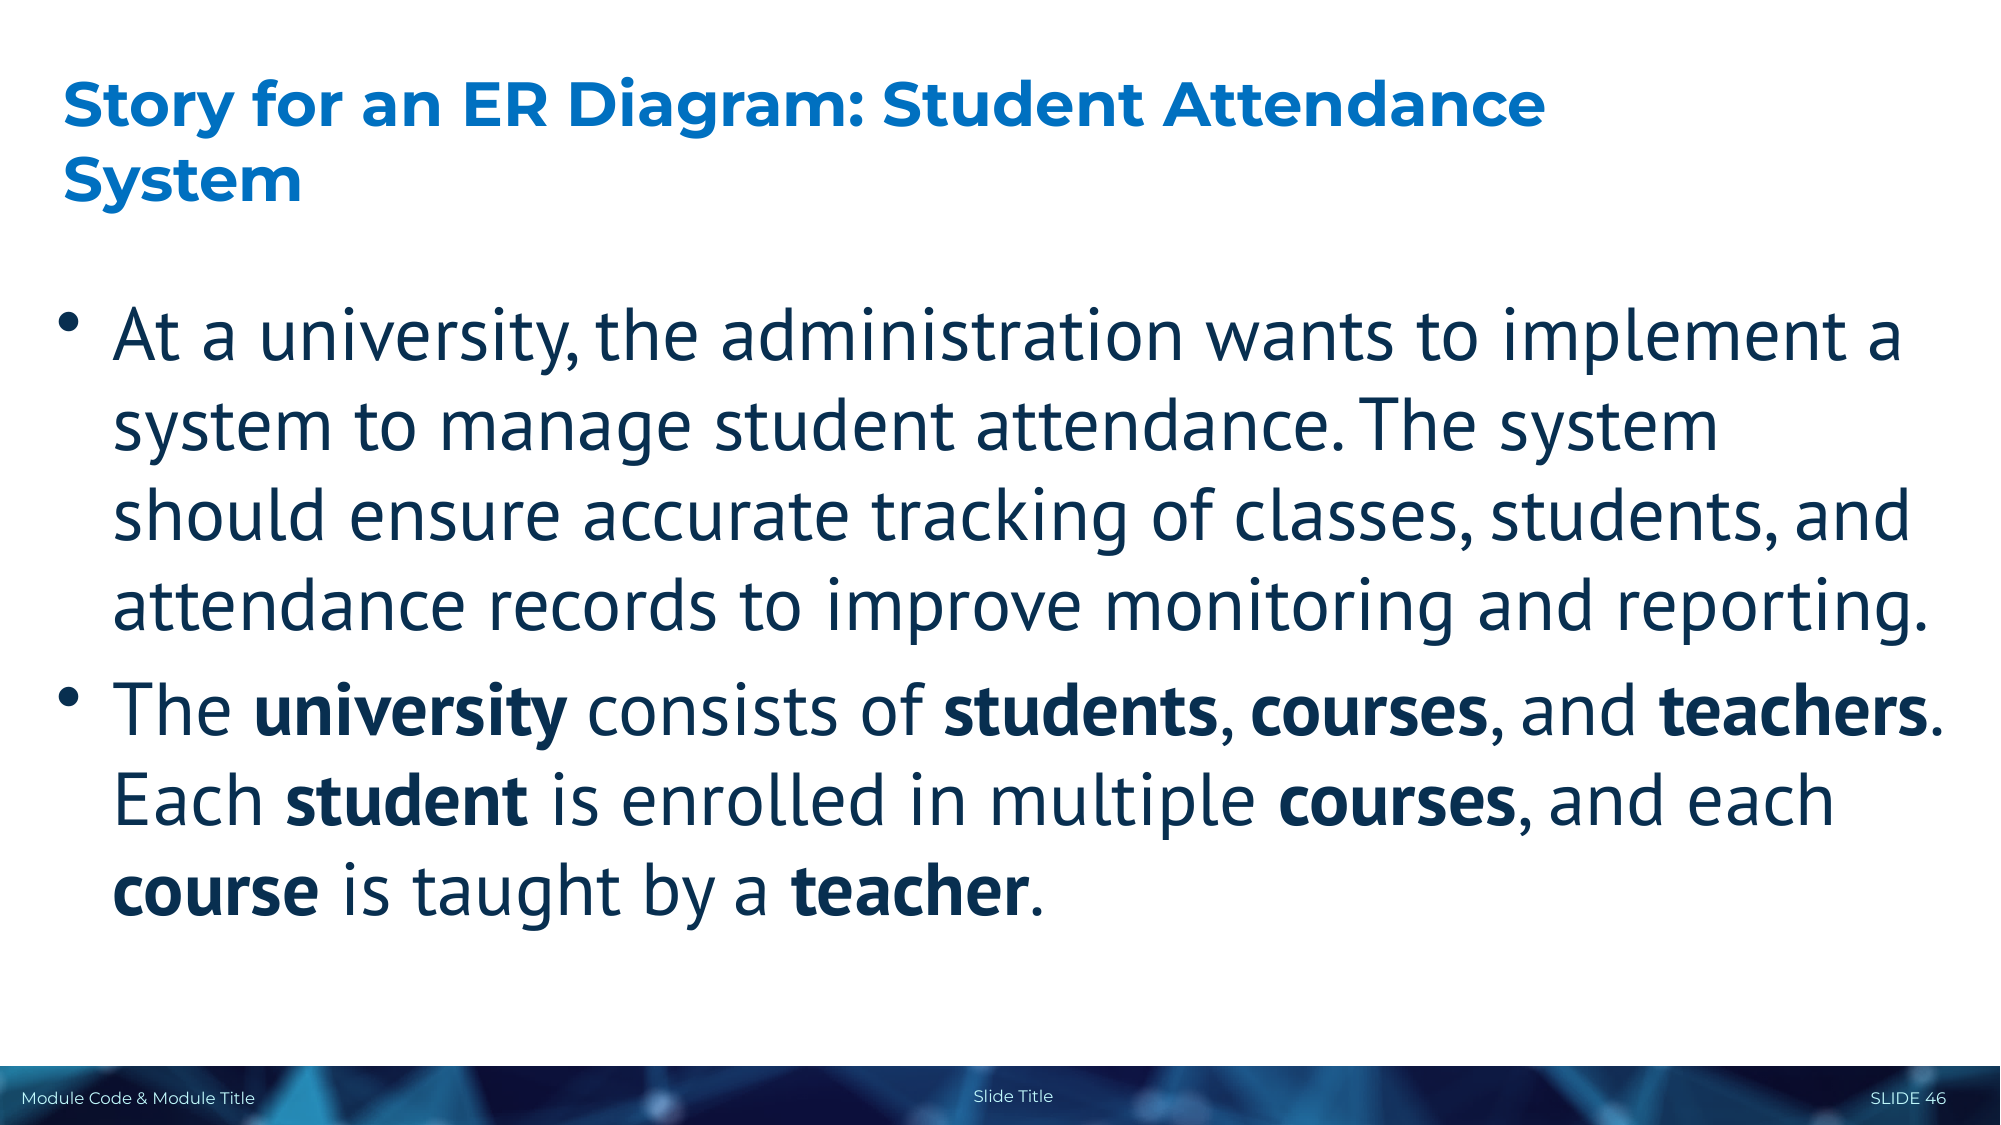

# Story for an ER Diagram: Student Attendance System
At a university, the administration wants to implement a system to manage student attendance. The system should ensure accurate tracking of classes, students, and attendance records to improve monitoring and reporting.
The university consists of students, courses, and teachers. Each student is enrolled in multiple courses, and each course is taught by a teacher.